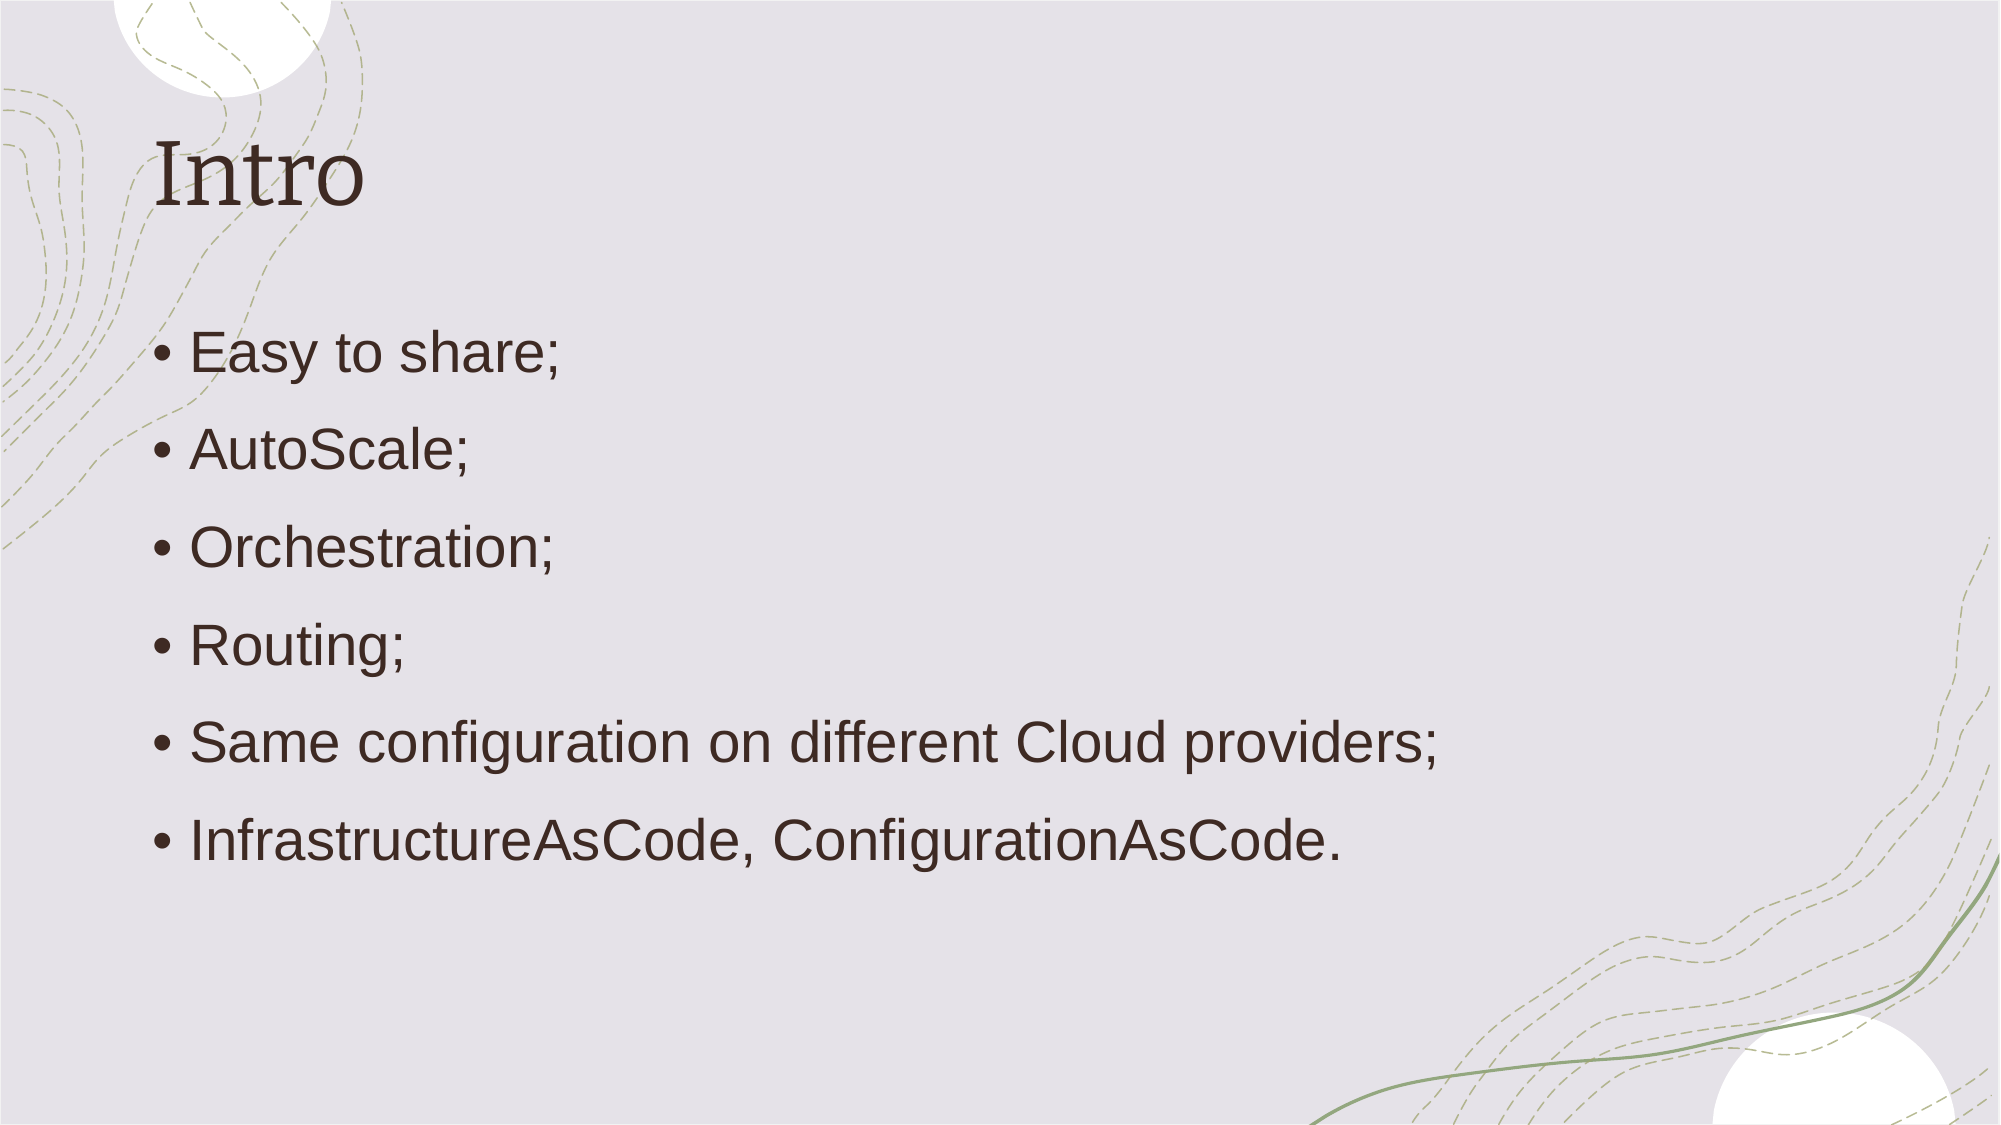

# Intro
• Easy to share;
• AutoScale;
• Orchestration;
• Routing;
• Same configuration on different Cloud providers;
• InfrastructureAsCode, ConfigurationAsCode.